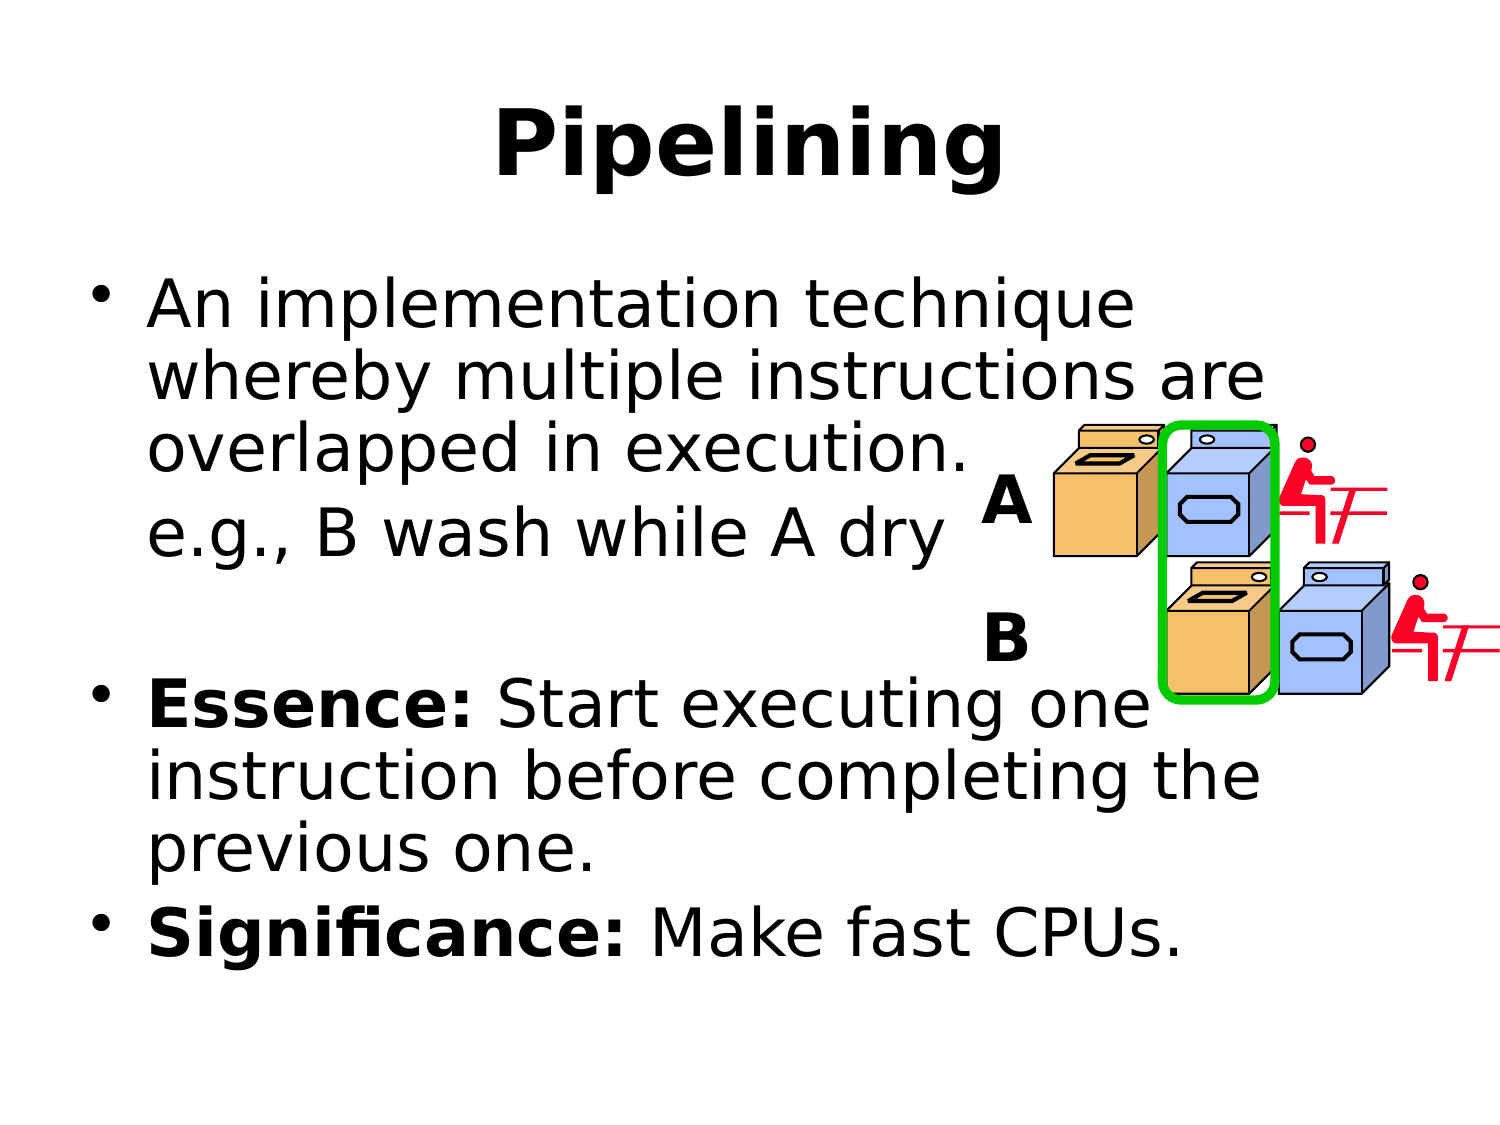

# Pipelining
An implementation technique whereby multiple instructions are overlapped in execution.
	e.g., B wash while A dry

Essence: Start executing one instruction before completing the previous one.
Significance: Make fast CPUs.

A

B